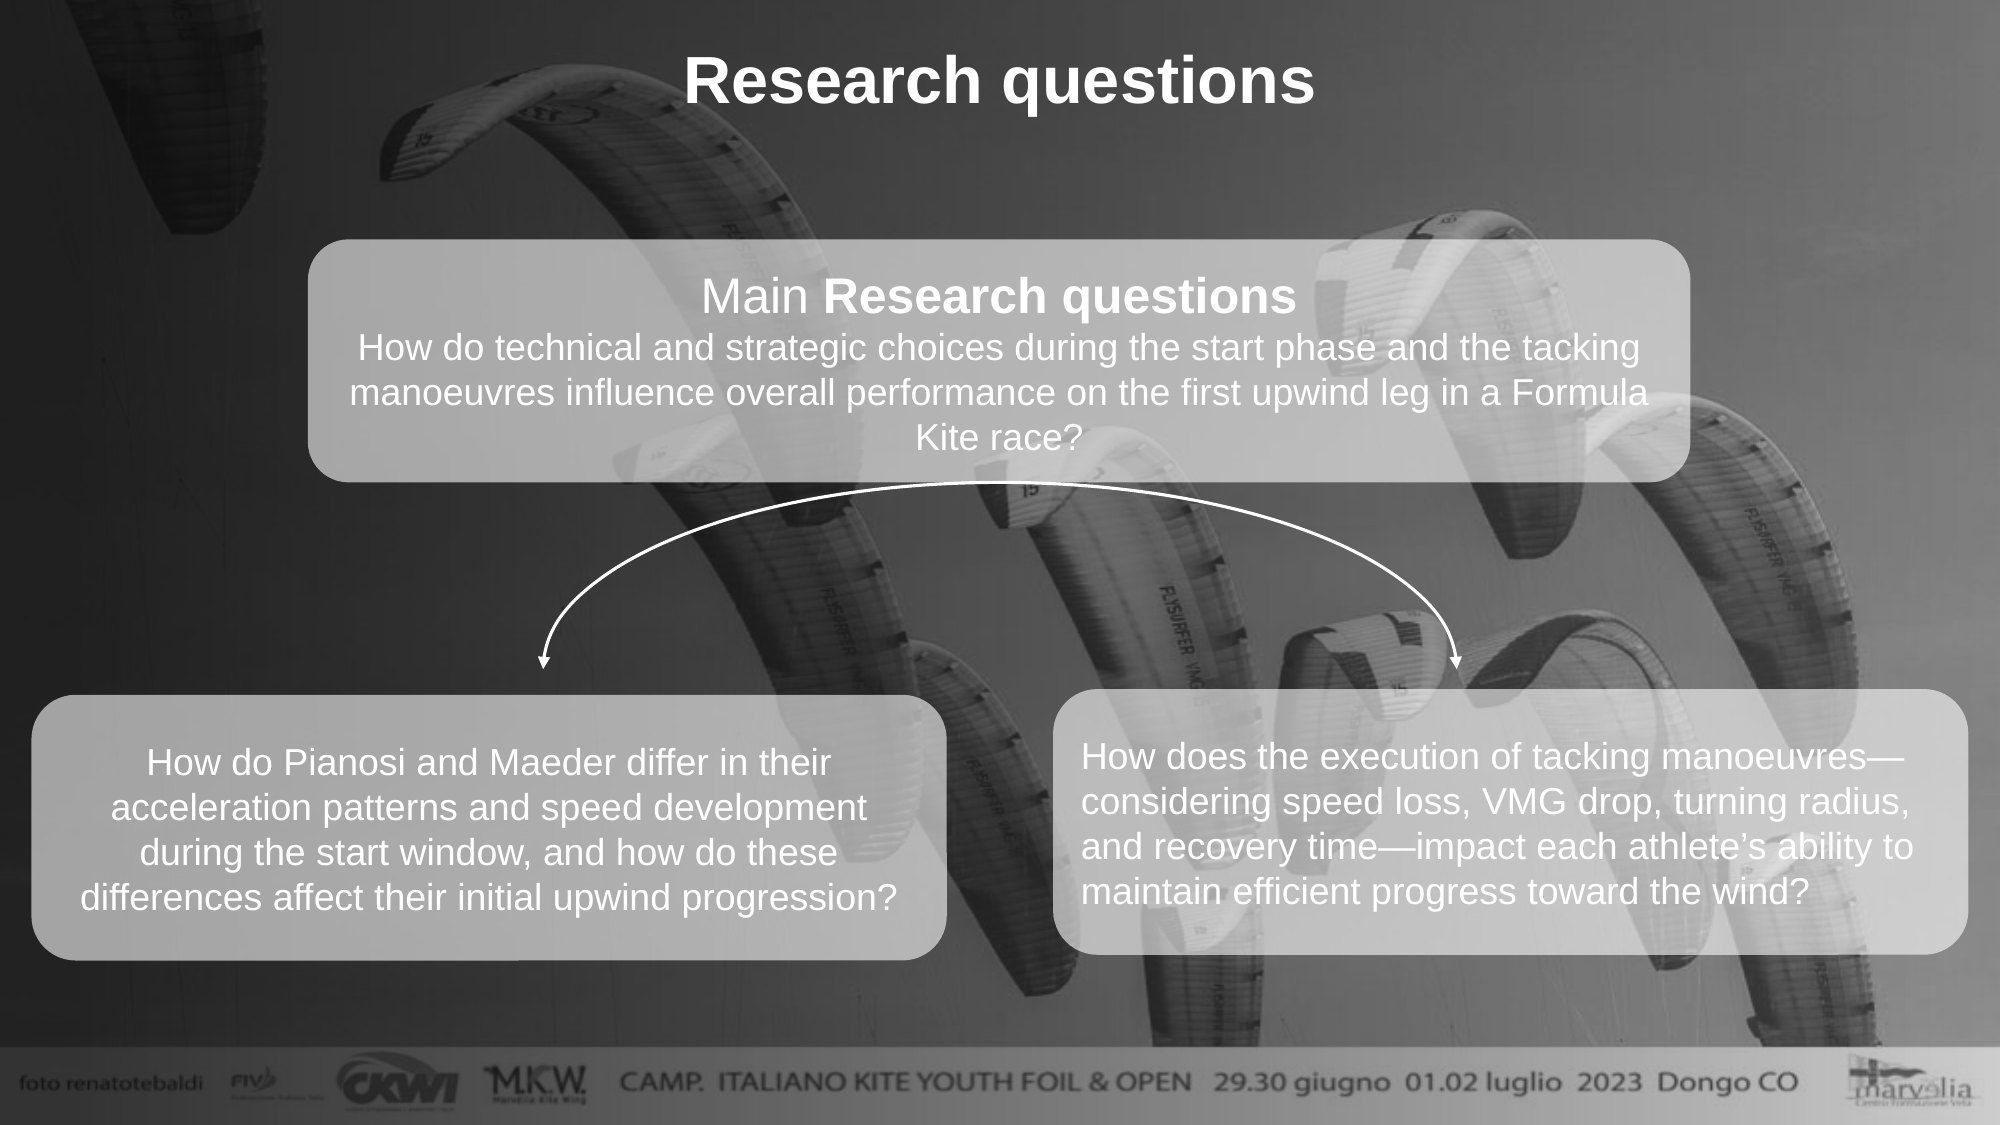

Research questions
Main Research questions
How do technical and strategic choices during the start phase and the tacking manoeuvres influence overall performance on the first upwind leg in a Formula Kite race?

How does the execution of tacking manoeuvres—considering speed loss, VMG drop, turning radius, and recovery time—impact each athlete’s ability to maintain efficient progress toward the wind?
How do Pianosi and Maeder differ in their acceleration patterns and speed development during the start window, and how do these differences affect their initial upwind progression?